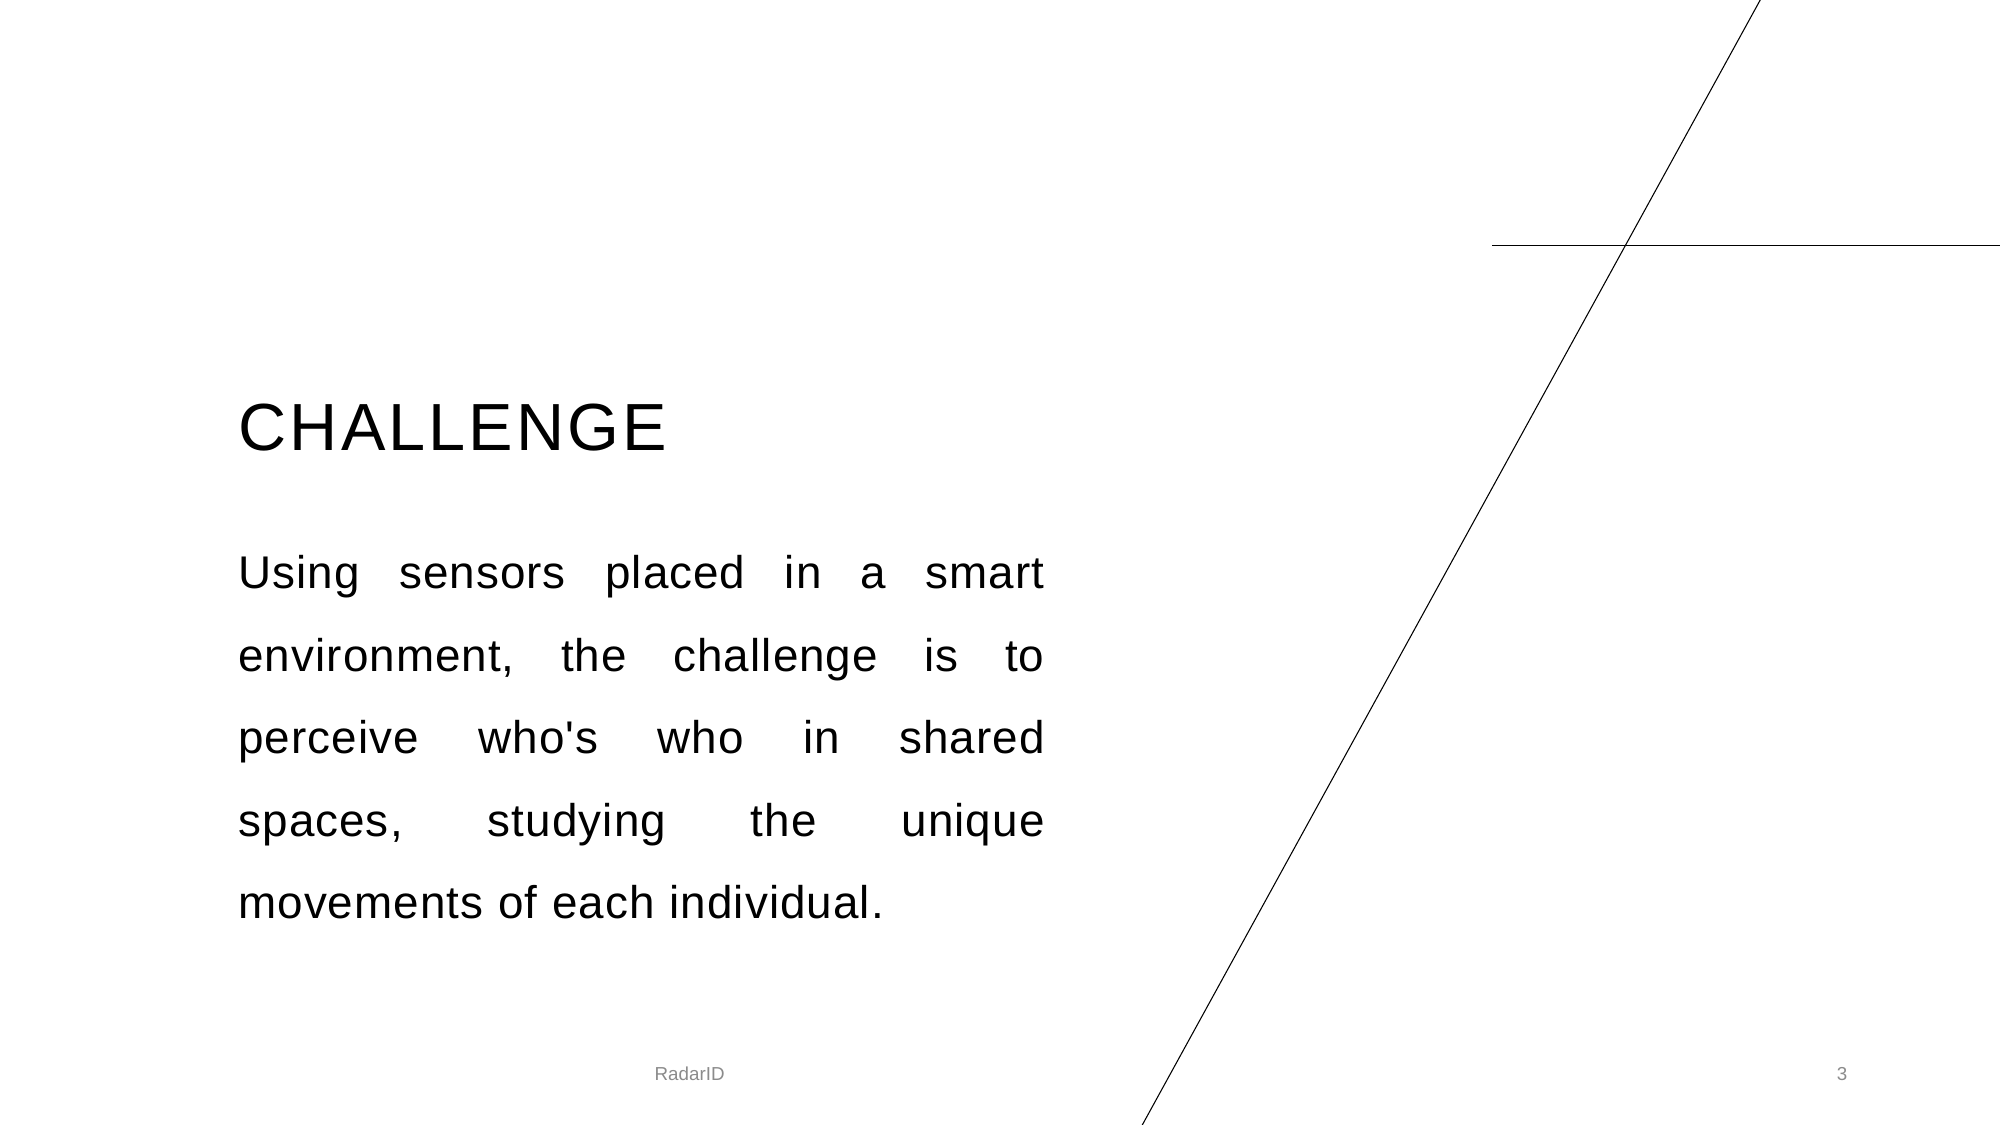

# Challenge
Using sensors placed in a smart environment, the challenge is to perceive who's who in shared spaces, studying the unique movements of each individual.
RadarID
3